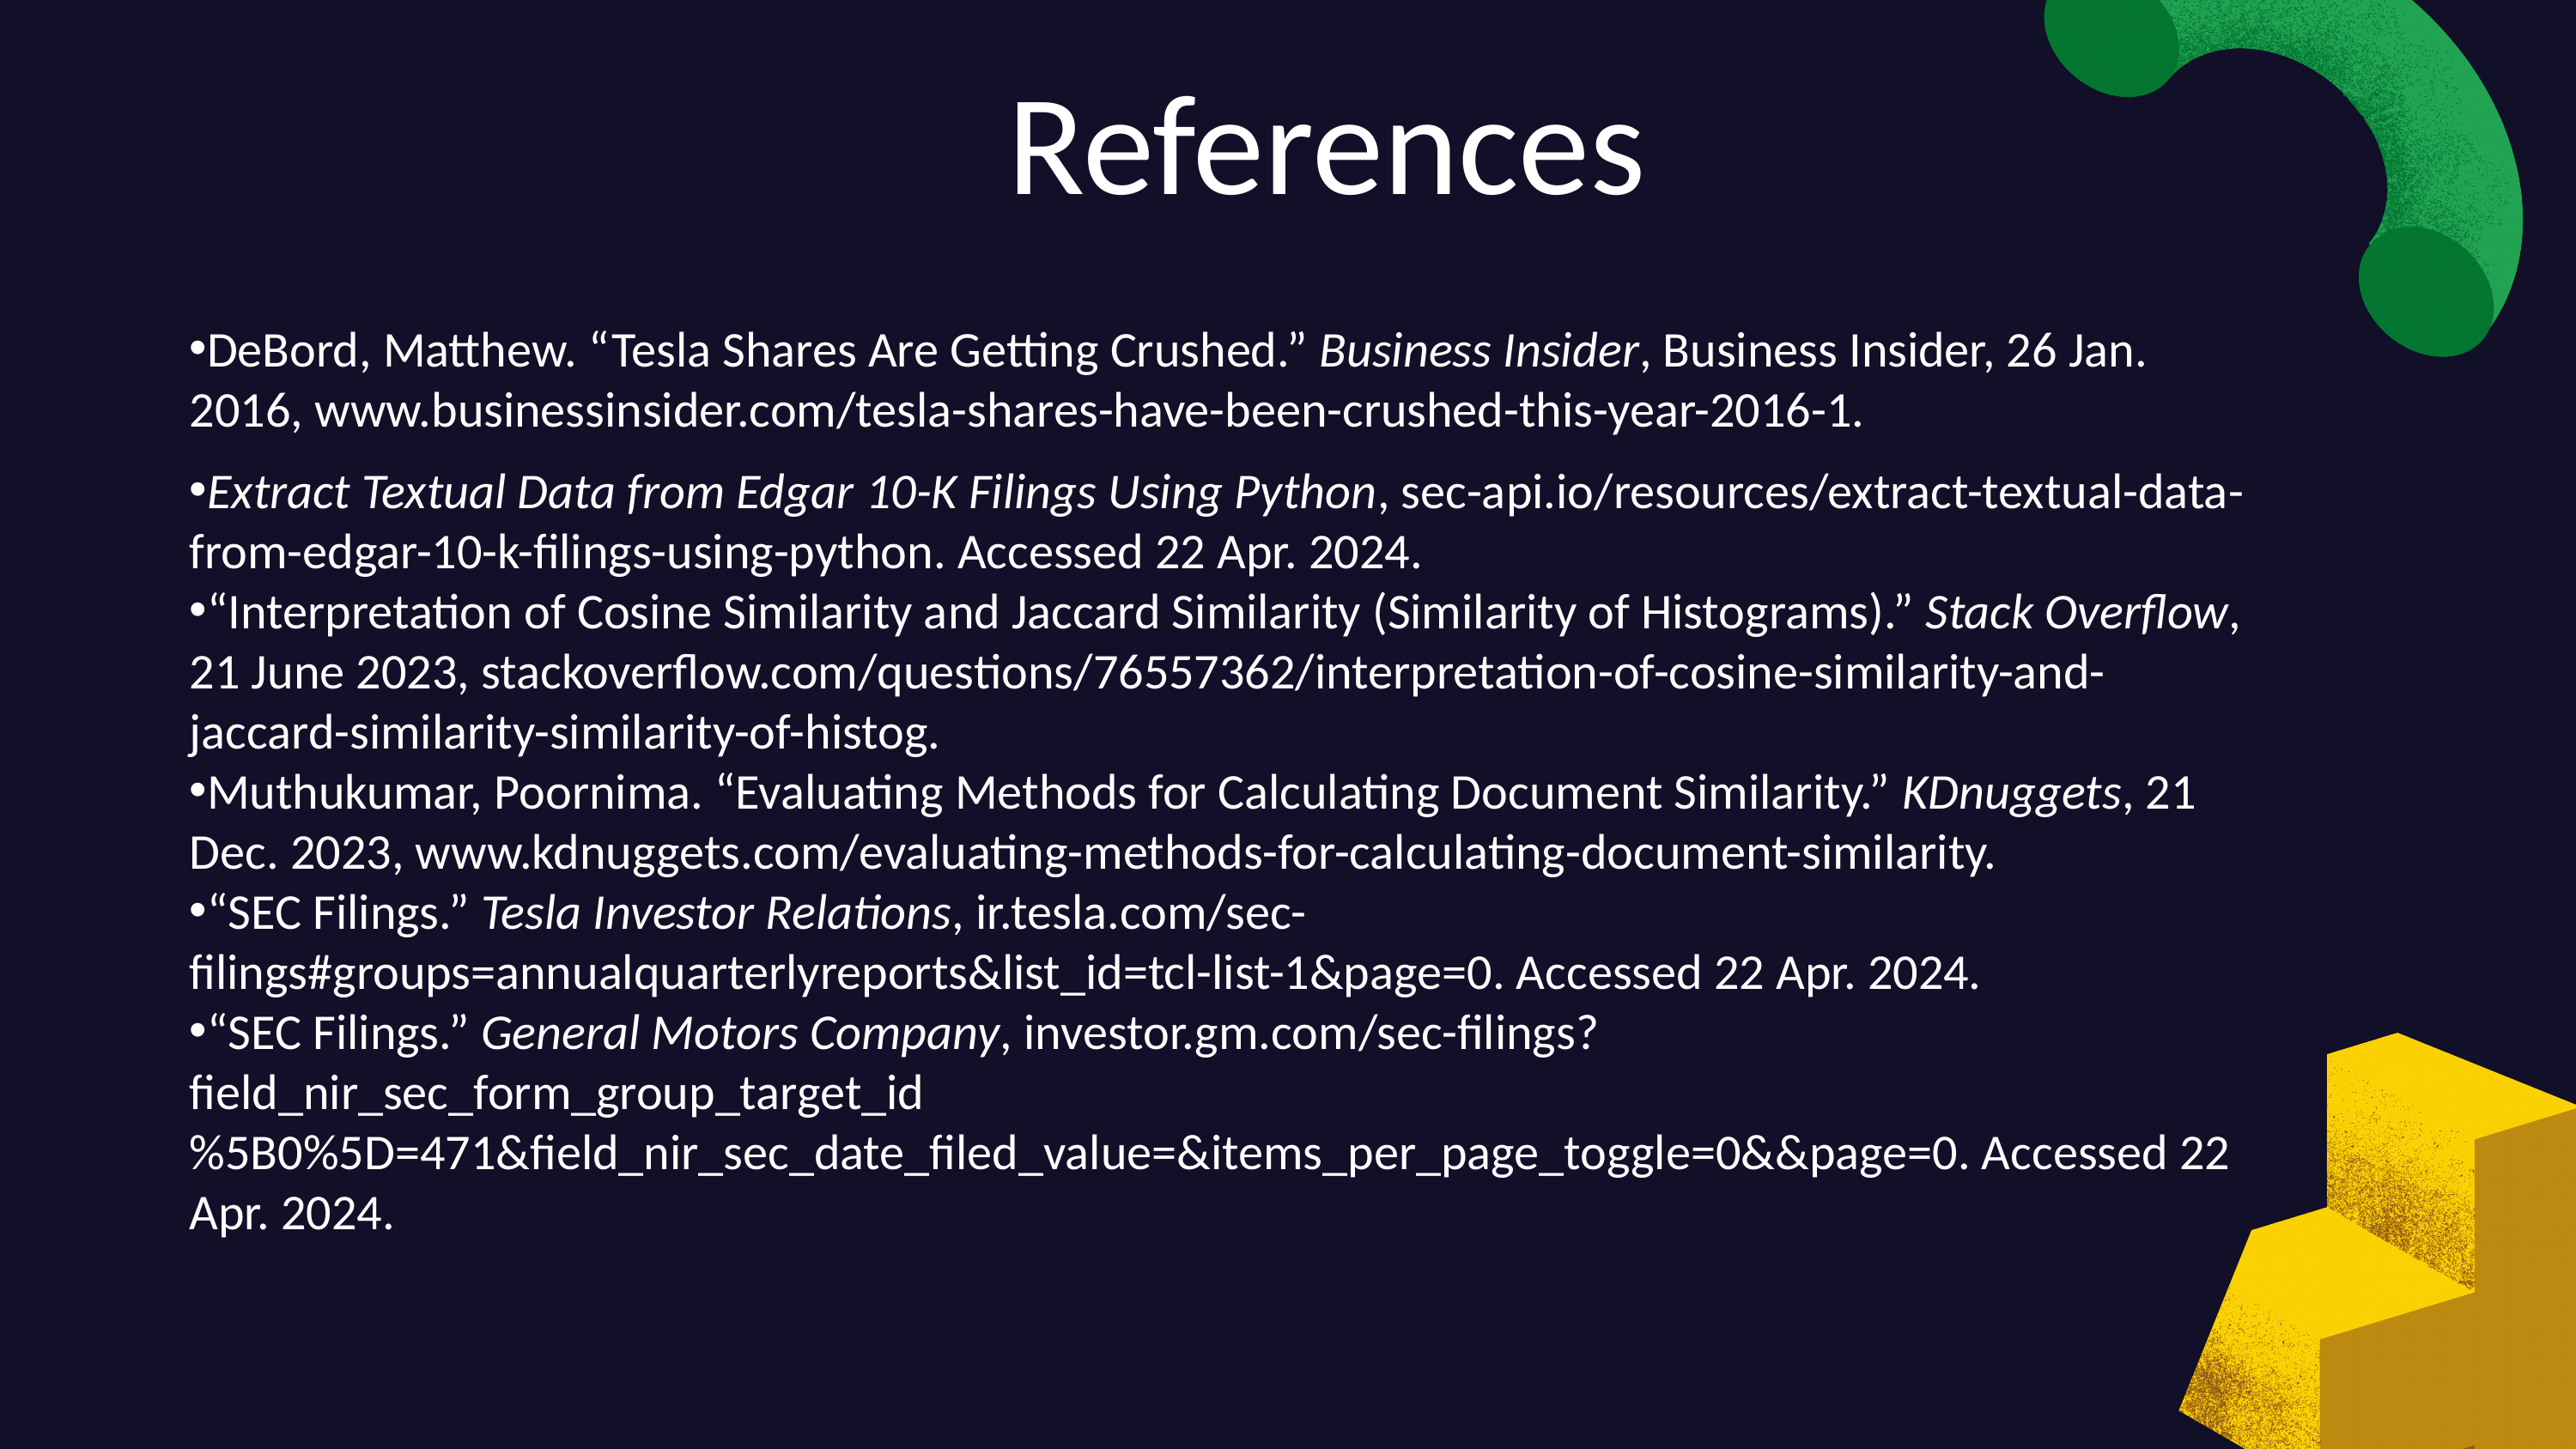

References
DeBord, Matthew. “Tesla Shares Are Getting Crushed.” Business Insider, Business Insider, 26 Jan. 2016, www.businessinsider.com/tesla-shares-have-been-crushed-this-year-2016-1.
Extract Textual Data from Edgar 10-K Filings Using Python, sec-api.io/resources/extract-textual-data-from-edgar-10-k-filings-using-python. Accessed 22 Apr. 2024.
“Interpretation of Cosine Similarity and Jaccard Similarity (Similarity of Histograms).” Stack Overflow, 21 June 2023, stackoverflow.com/questions/76557362/interpretation-of-cosine-similarity-and-jaccard-similarity-similarity-of-histog.
Muthukumar, Poornima. “Evaluating Methods for Calculating Document Similarity.” KDnuggets, 21 Dec. 2023, www.kdnuggets.com/evaluating-methods-for-calculating-document-similarity.
“SEC Filings.” Tesla Investor Relations, ir.tesla.com/sec-filings#groups=annualquarterlyreports&list_id=tcl-list-1&page=0. Accessed 22 Apr. 2024.
“SEC Filings.” General Motors Company, investor.gm.com/sec-filings?field_nir_sec_form_group_target_id%5B0%5D=471&field_nir_sec_date_filed_value=&items_per_page_toggle=0&&page=0. Accessed 22 Apr. 2024.